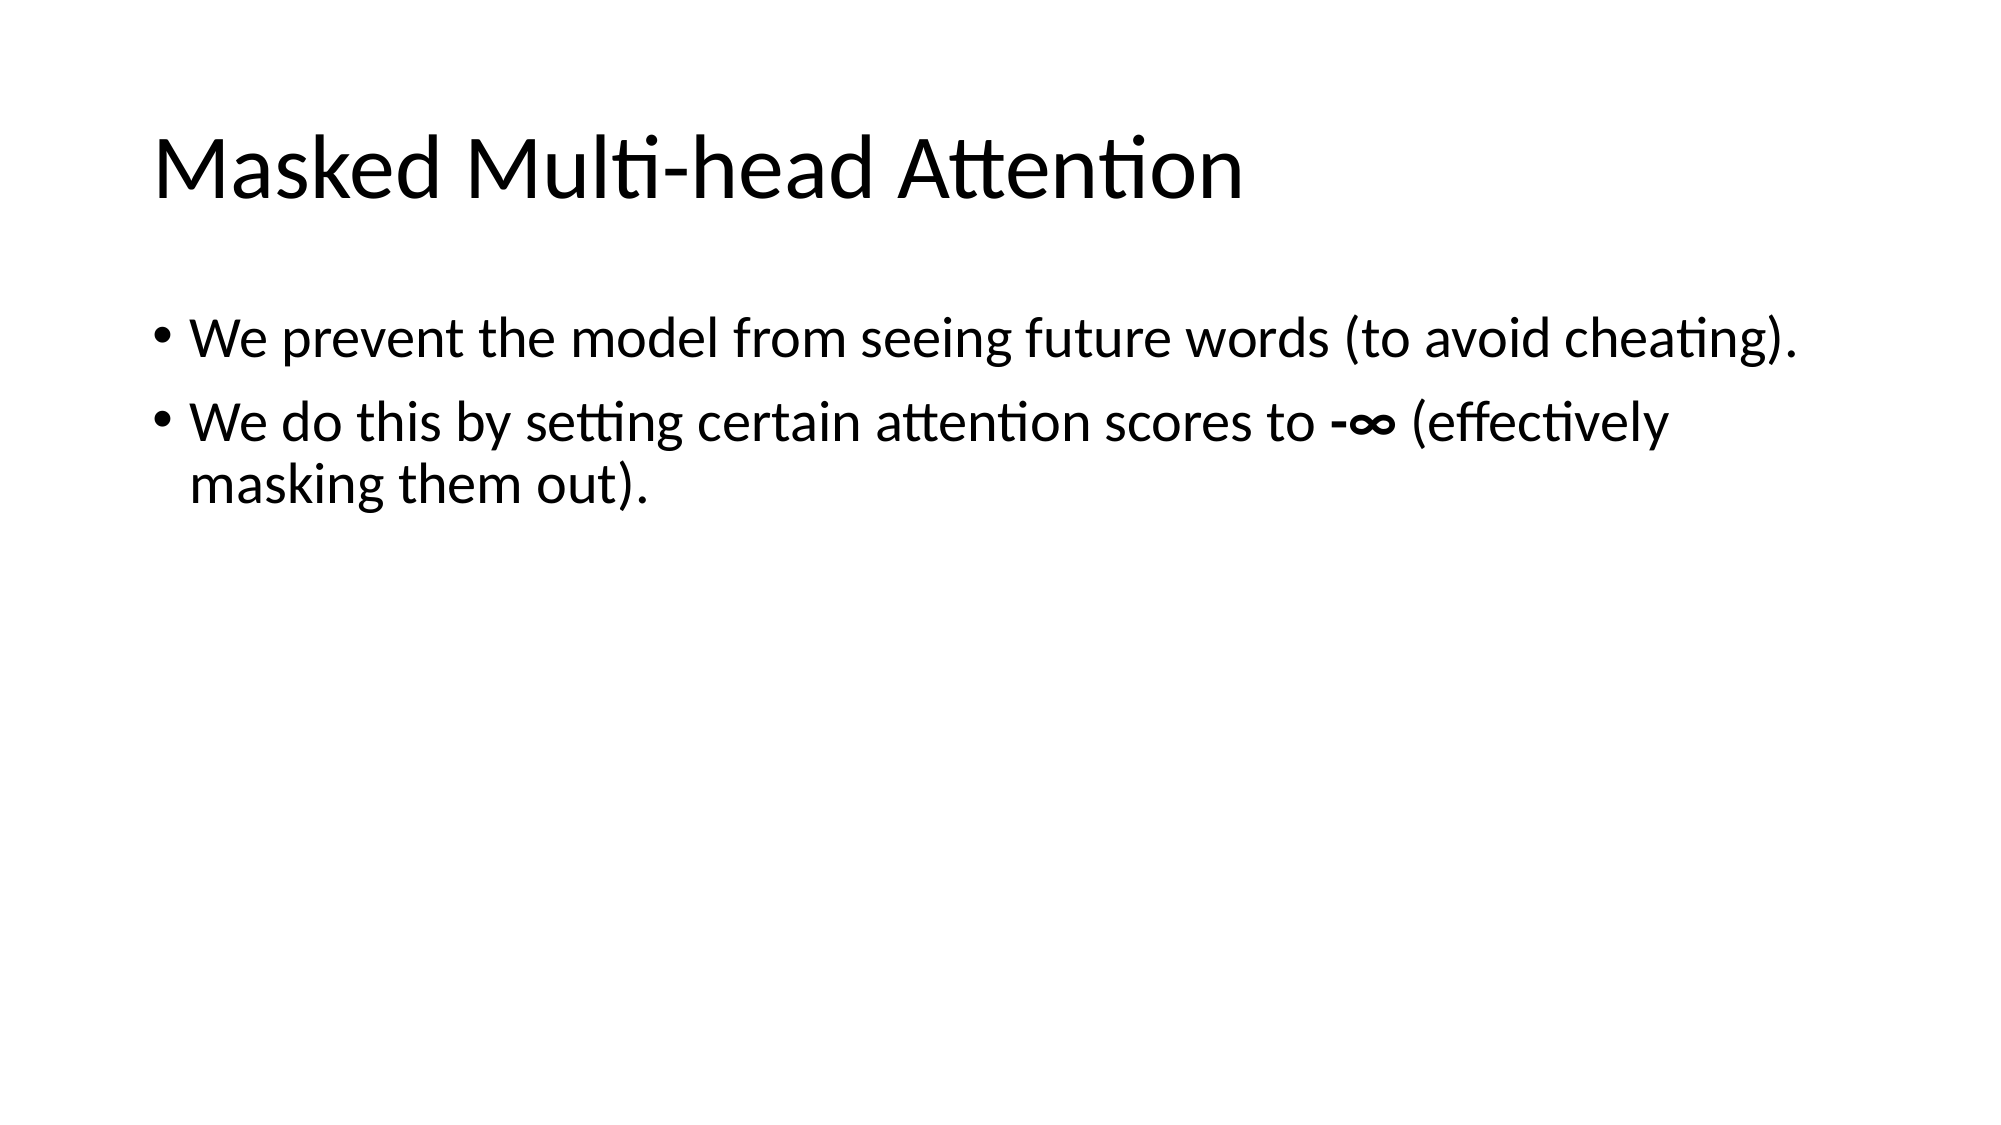

# Masked Multi-head Attention
We prevent the model from seeing future words (to avoid cheating).
We do this by setting certain attention scores to -∞ (effectively masking them out).